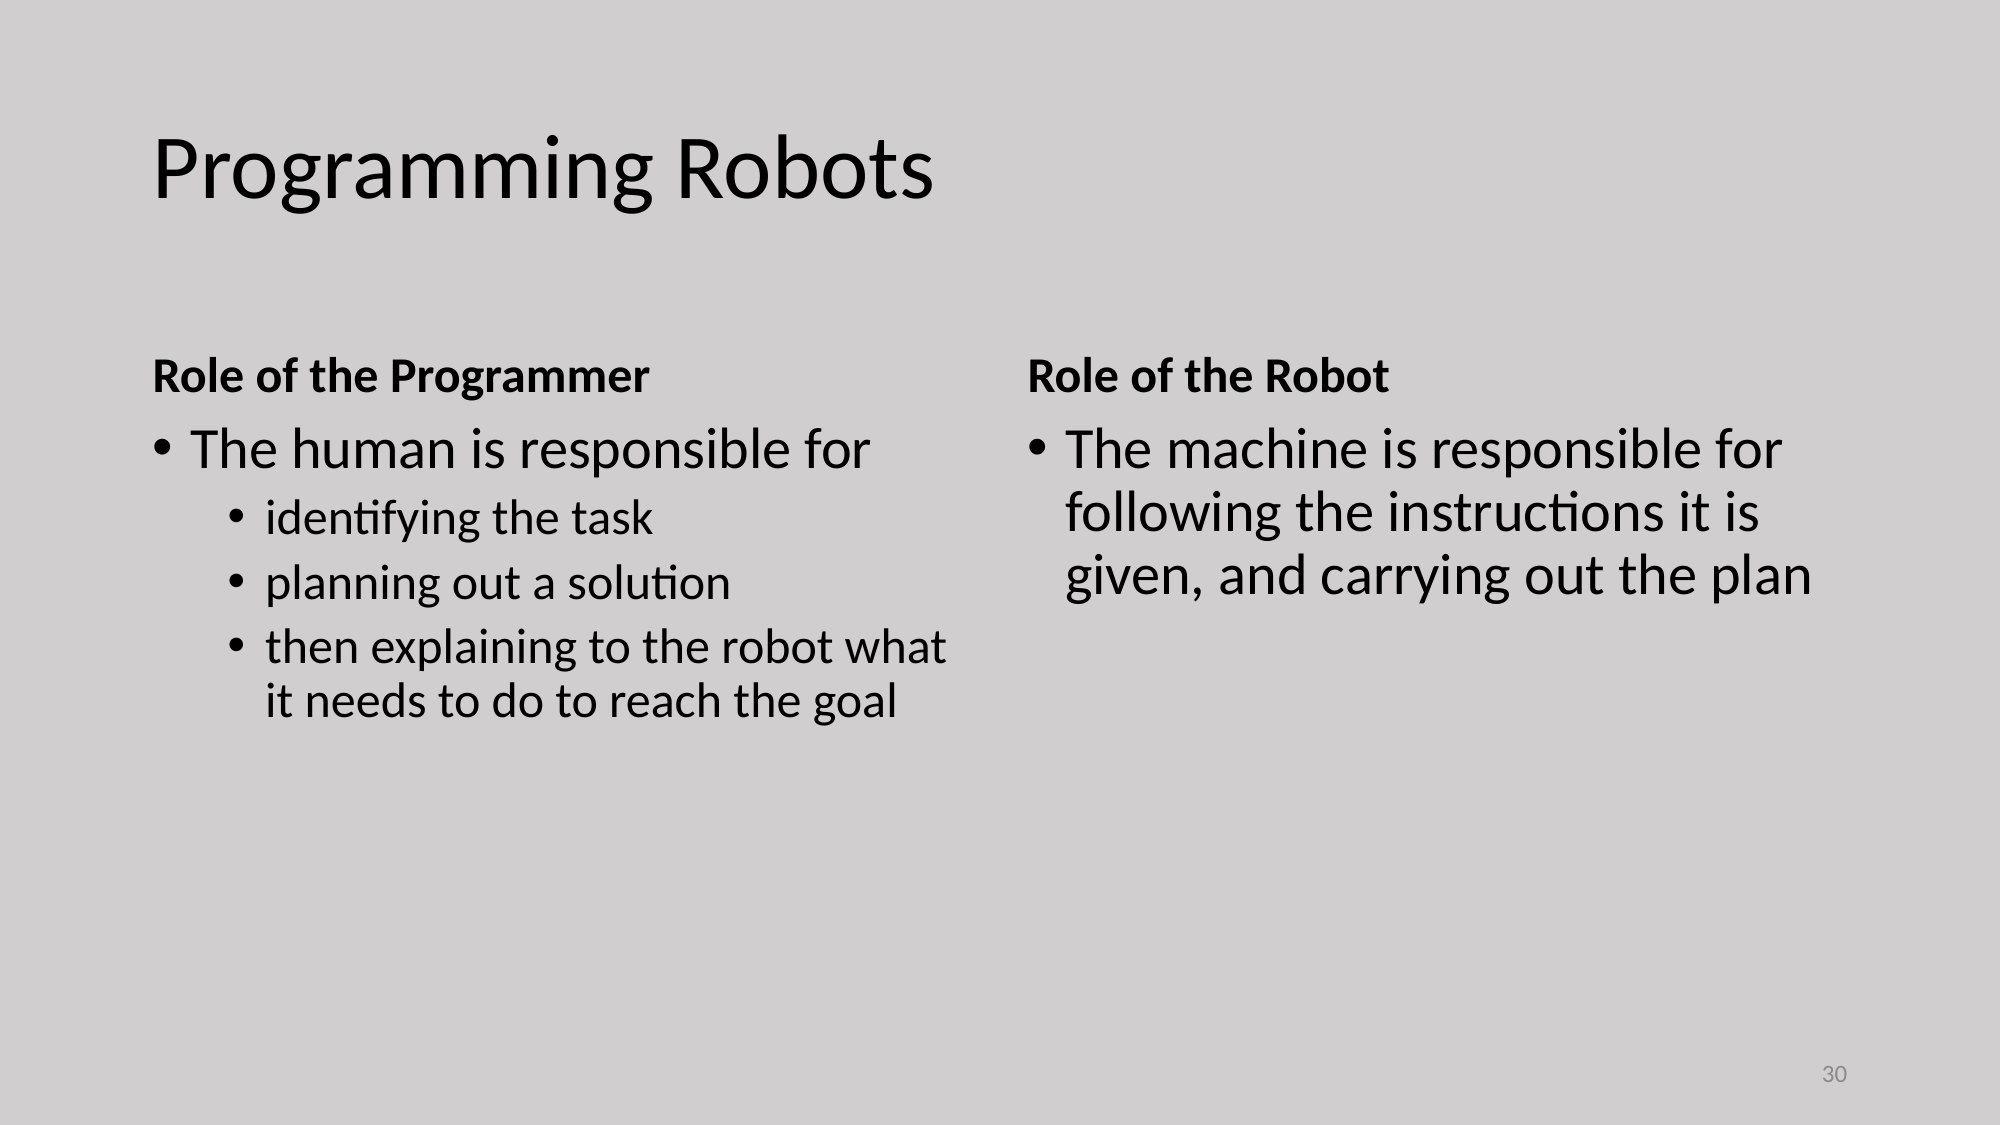

# Programming Robots
Role of the Programmer
Role of the Robot
The human is responsible for
identifying the task
planning out a solution
then explaining to the robot what it needs to do to reach the goal

The machine is responsible for following the instructions it is given, and carrying out the plan

30